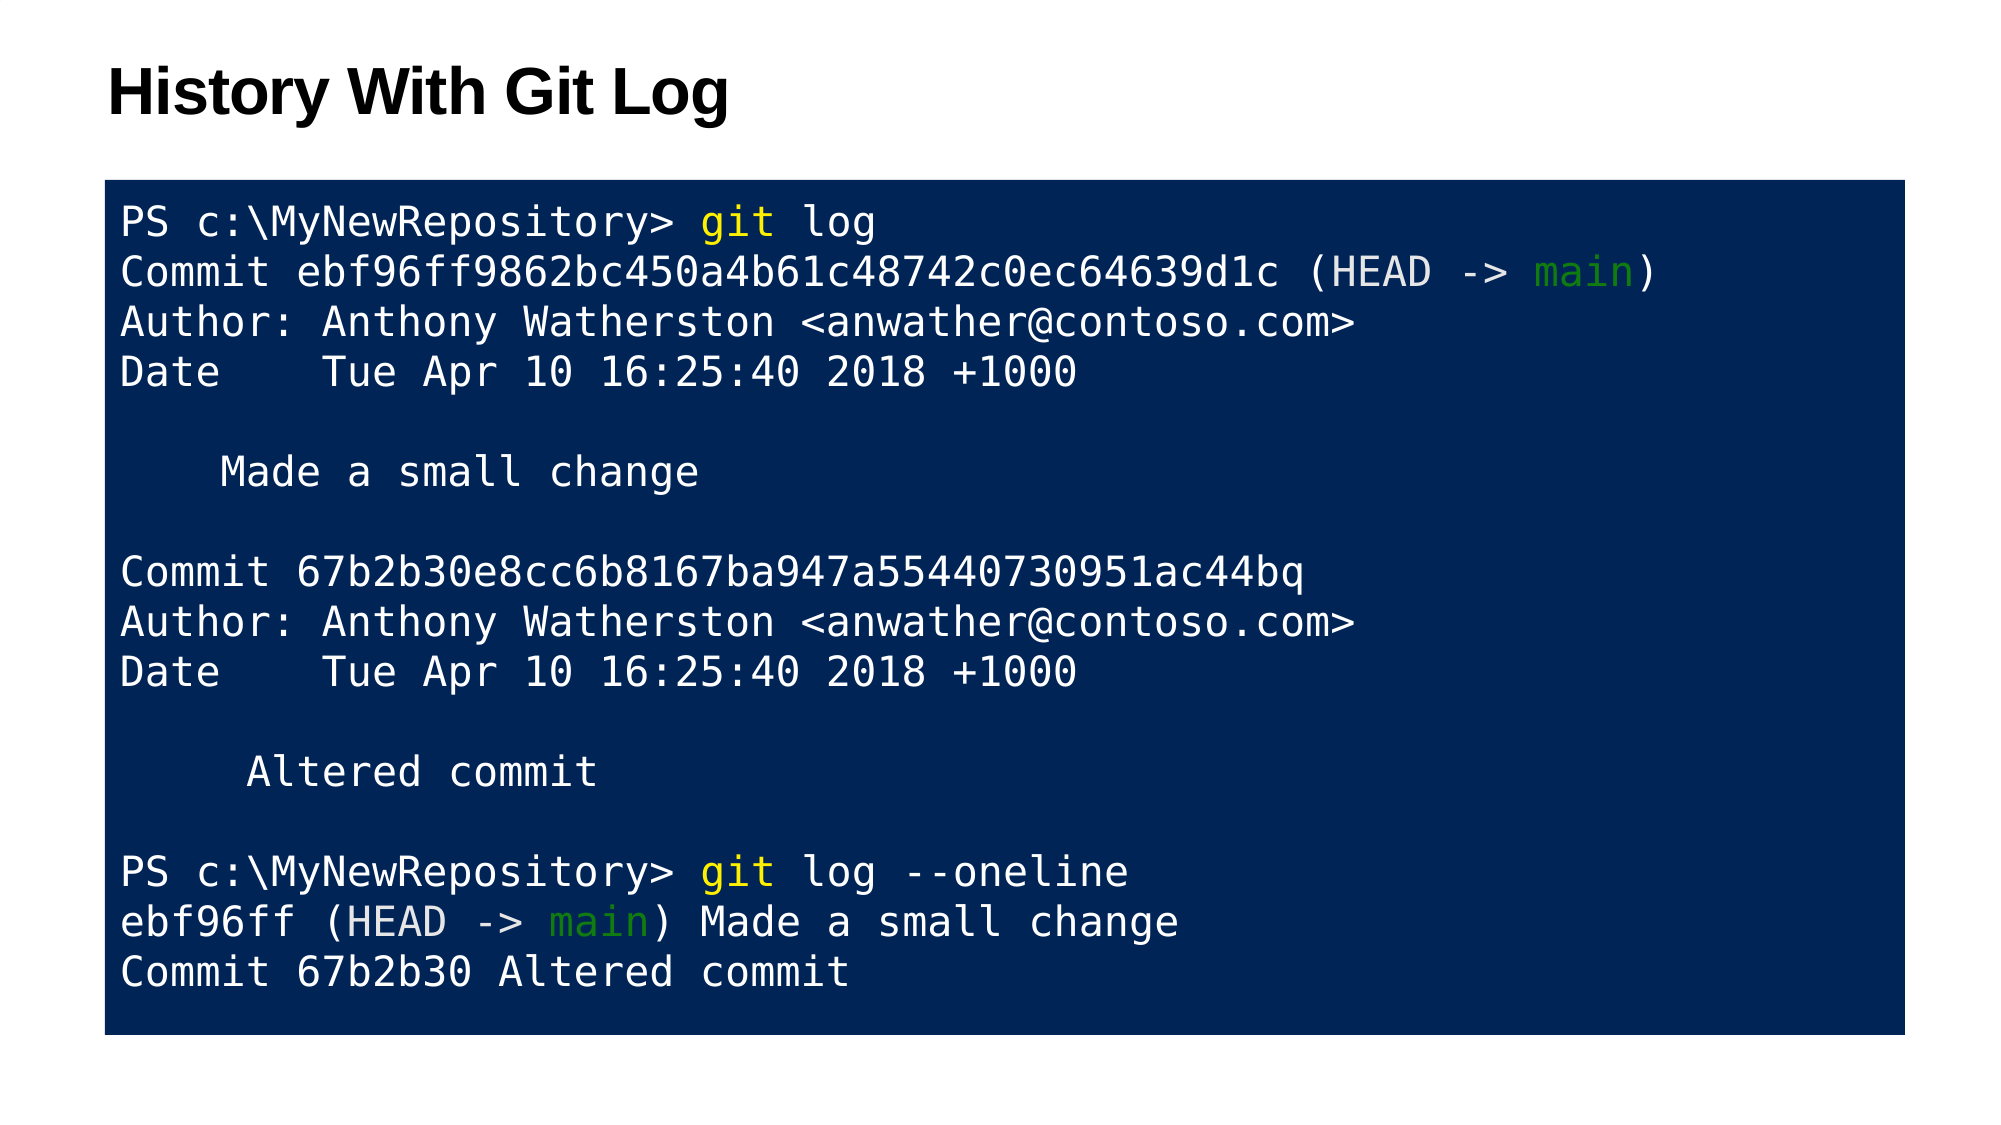

# History With Git Log
PS c:\MyNewRepository> git log
Commit ebf96ff9862bc450a4b61c48742c0ec64639d1c (HEAD -> main)
Author: Anthony Watherston <anwather@contoso.com>
Date    Tue Apr 10 16:25:40 2018 +1000

    Made a small change

Commit 67b2b30e8cc6b8167ba947a55440730951ac44bq
Author: Anthony Watherston <anwather@contoso.com>
Date    Tue Apr 10 16:25:40 2018 +1000

     Altered commit

PS c:\MyNewRepository> git log --oneline
ebf96ff (HEAD -> main) Made a small change
Commit 67b2b30 Altered commit